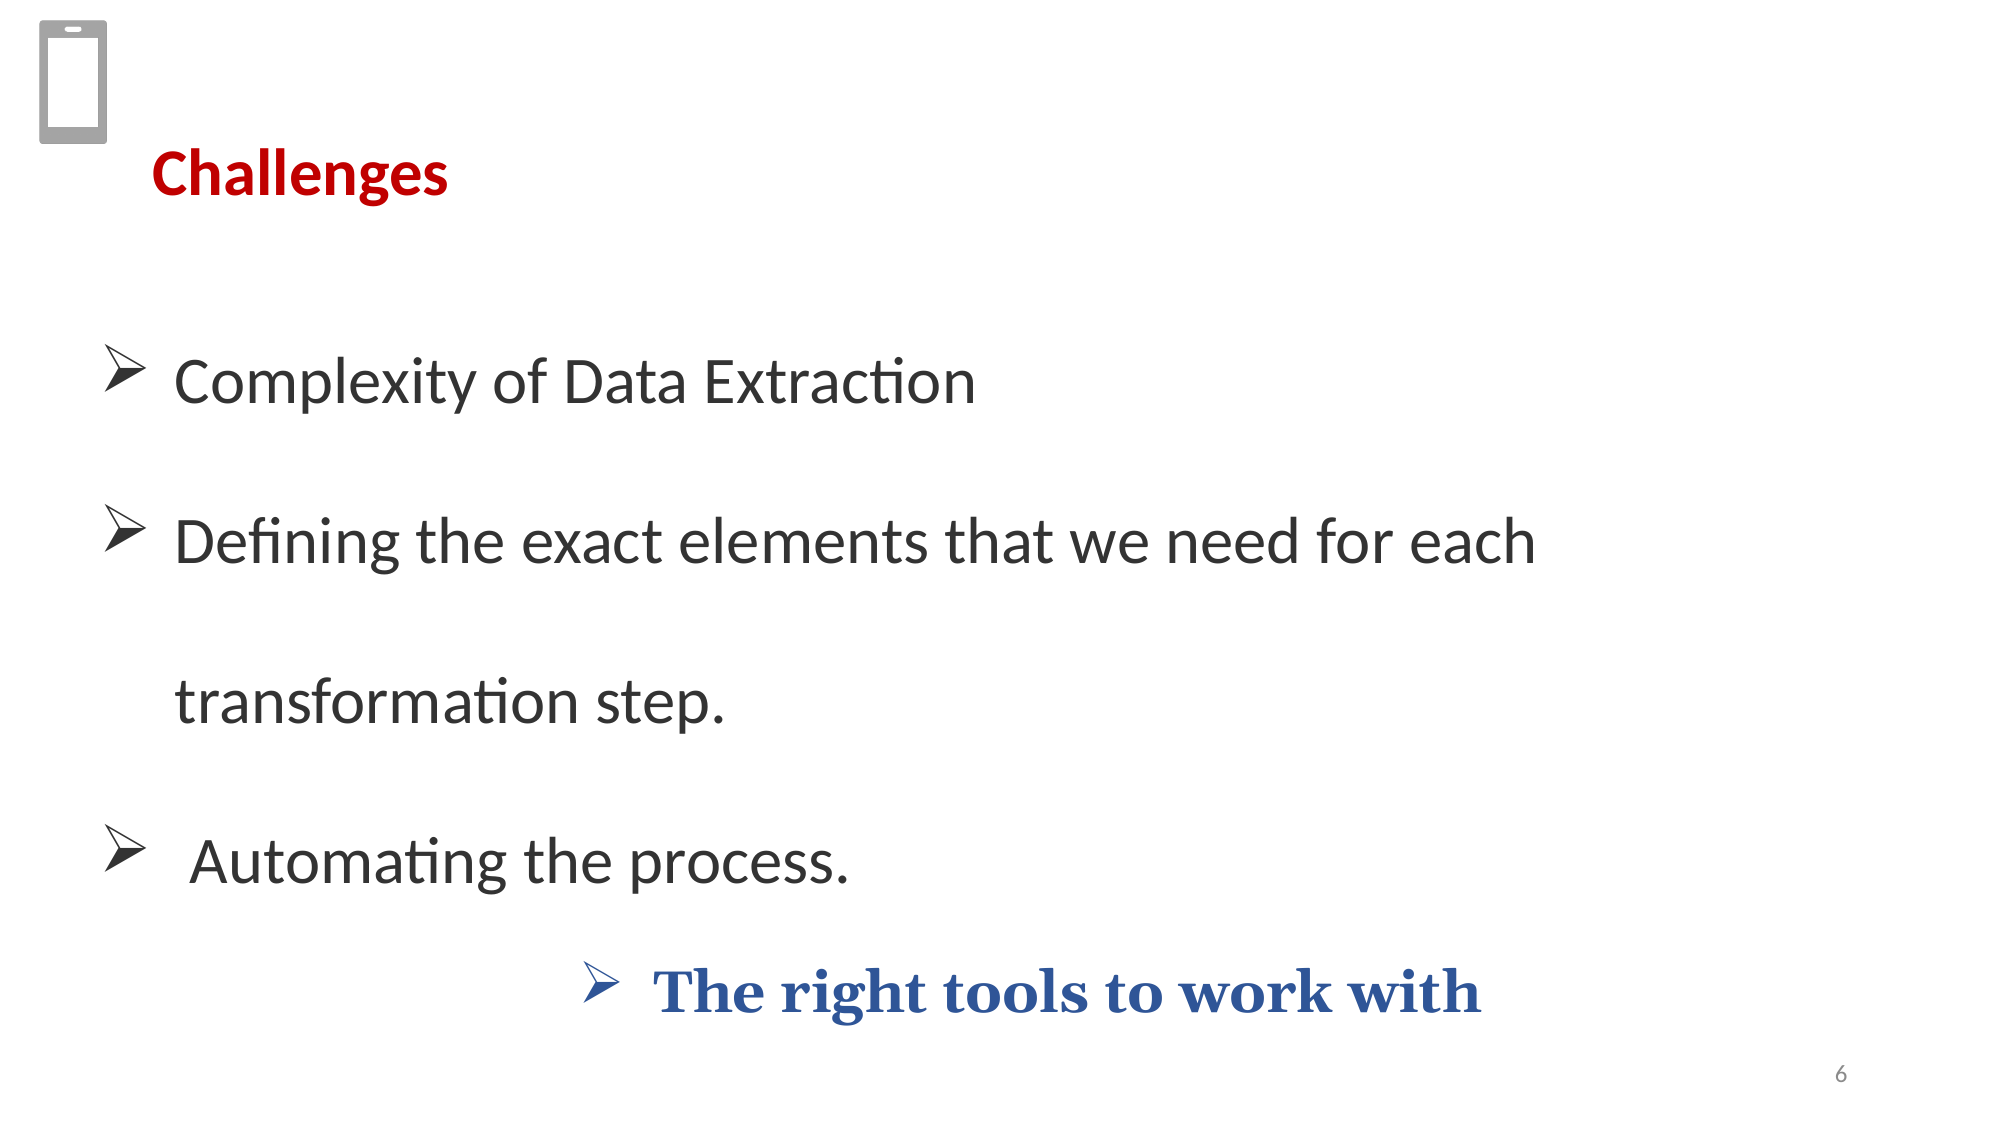

# Challenges
Complexity of Data Extraction
Defining the exact elements that we need for each transformation step.
 Automating the process.

The right tools to work with
6